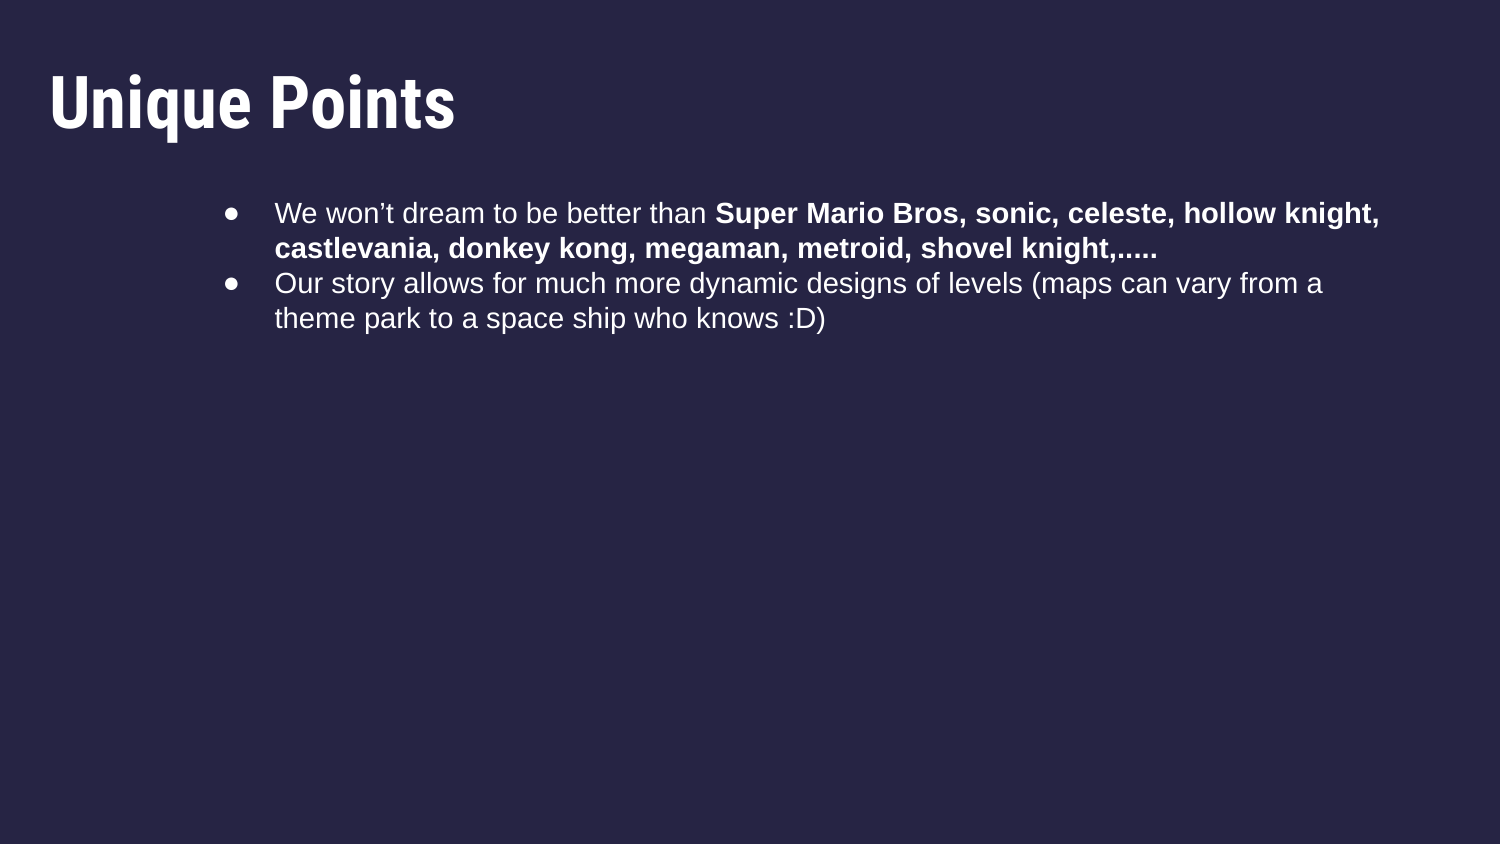

# Unique Points
We won’t dream to be better than Super Mario Bros, sonic, celeste, hollow knight, castlevania, donkey kong, megaman, metroid, shovel knight,.....
Our story allows for much more dynamic designs of levels (maps can vary from a theme park to a space ship who knows :D)